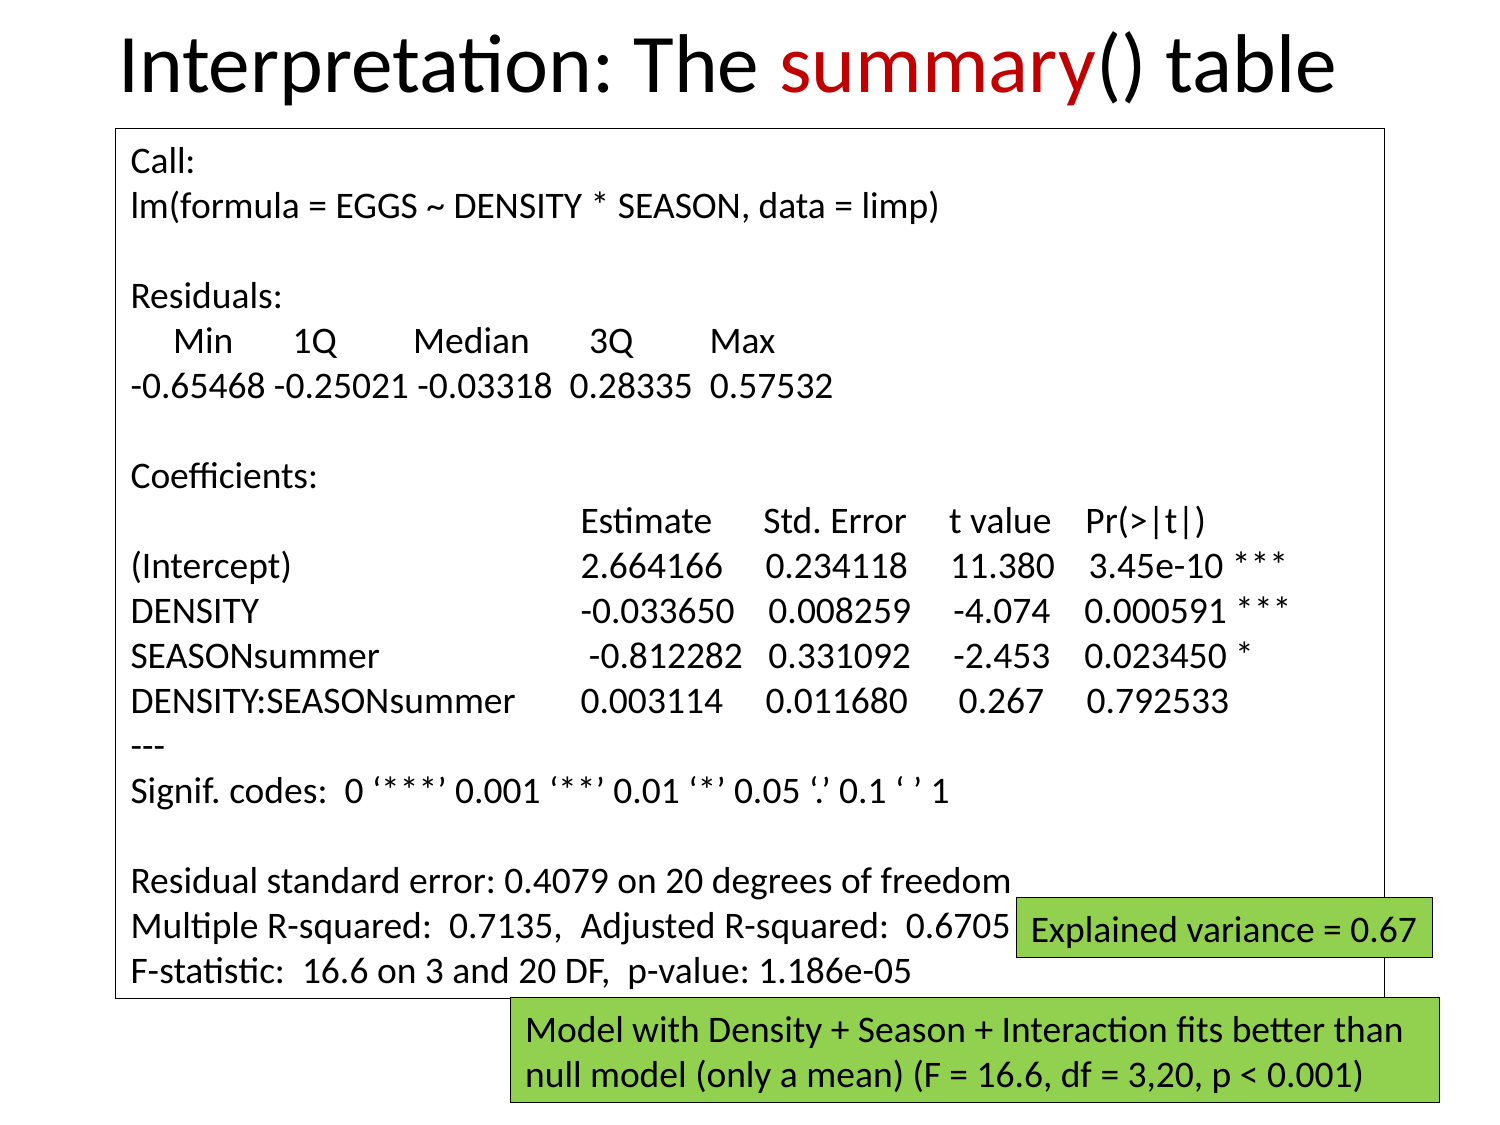

# Interpretation: The summary() table
Call:
lm(formula = EGGS ~ DENSITY * SEASON, data = limp)

Residuals:
     Min       1Q         Median       3Q         Max
-0.65468 -0.25021 -0.03318  0.28335  0.57532

Coefficients:
                      		Estimate      Std. Error     t value    Pr(>|t|)
(Intercept)           		2.664166     0.234118     11.380    3.45e-10 ***
DENSITY              		-0.033650    0.008259     -4.074    0.000591 ***
SEASONsummer        	 -0.812282   0.331092     -2.453    0.023450 *
DENSITY:SEASONsummer  	0.003114     0.011680      0.267     0.792533
---
Signif. codes:  0 ‘***’ 0.001 ‘**’ 0.01 ‘*’ 0.05 ‘.’ 0.1 ‘ ’ 1

Residual standard error: 0.4079 on 20 degrees of freedom
Multiple R-squared:  0.7135,	Adjusted R-squared:  0.6705
F-statistic:  16.6 on 3 and 20 DF,  p-value: 1.186e-05
Explained variance = 0.67
Model with Density + Season + Interaction fits better than null model (only a mean) (F = 16.6, df = 3,20, p < 0.001)